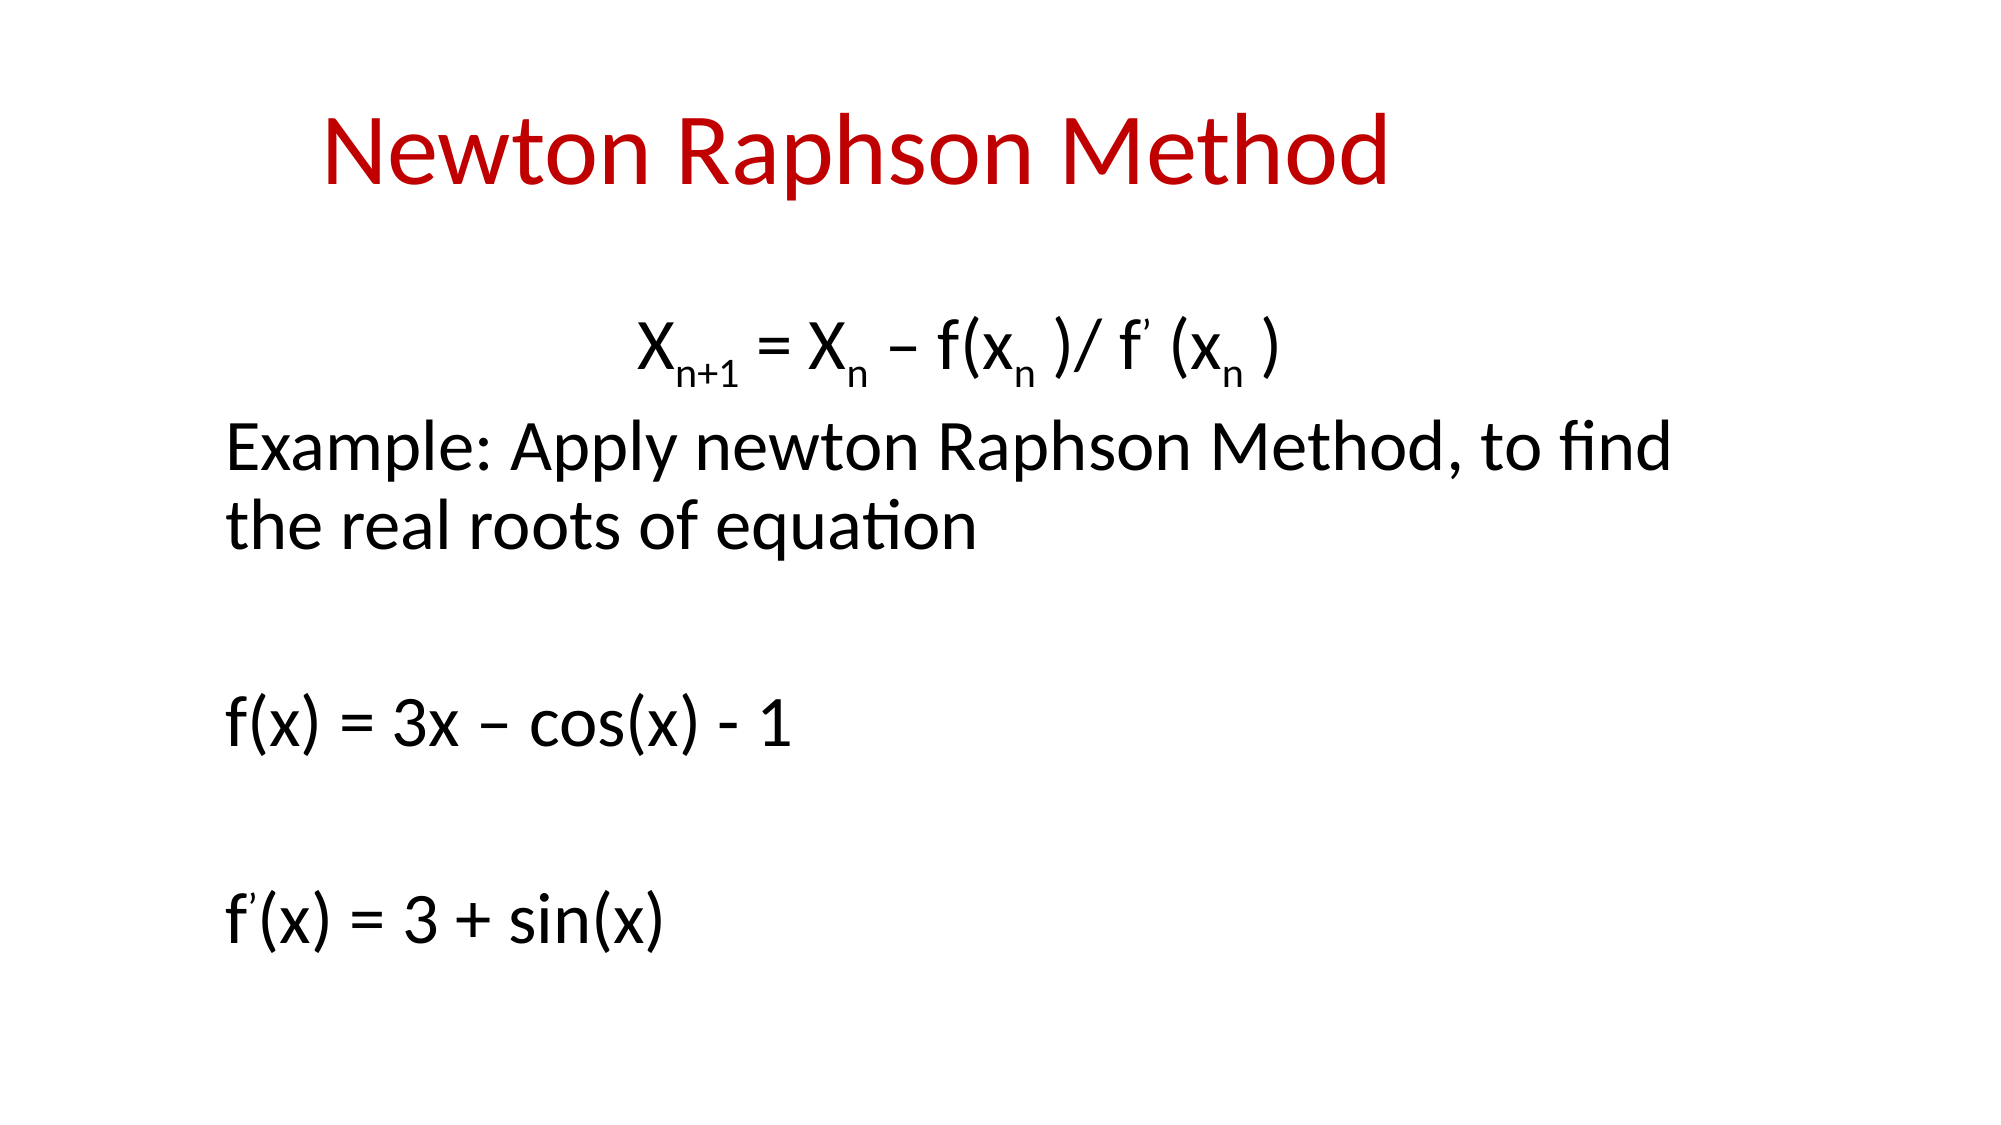

# Newton Raphson Method
Xn+1 = Xn – f(xn )/ f’ (xn )
Example: Apply newton Raphson Method, to find the real roots of equation

f(x) = 3x – cos(x) - 1

f’(x) = 3 + sin(x)